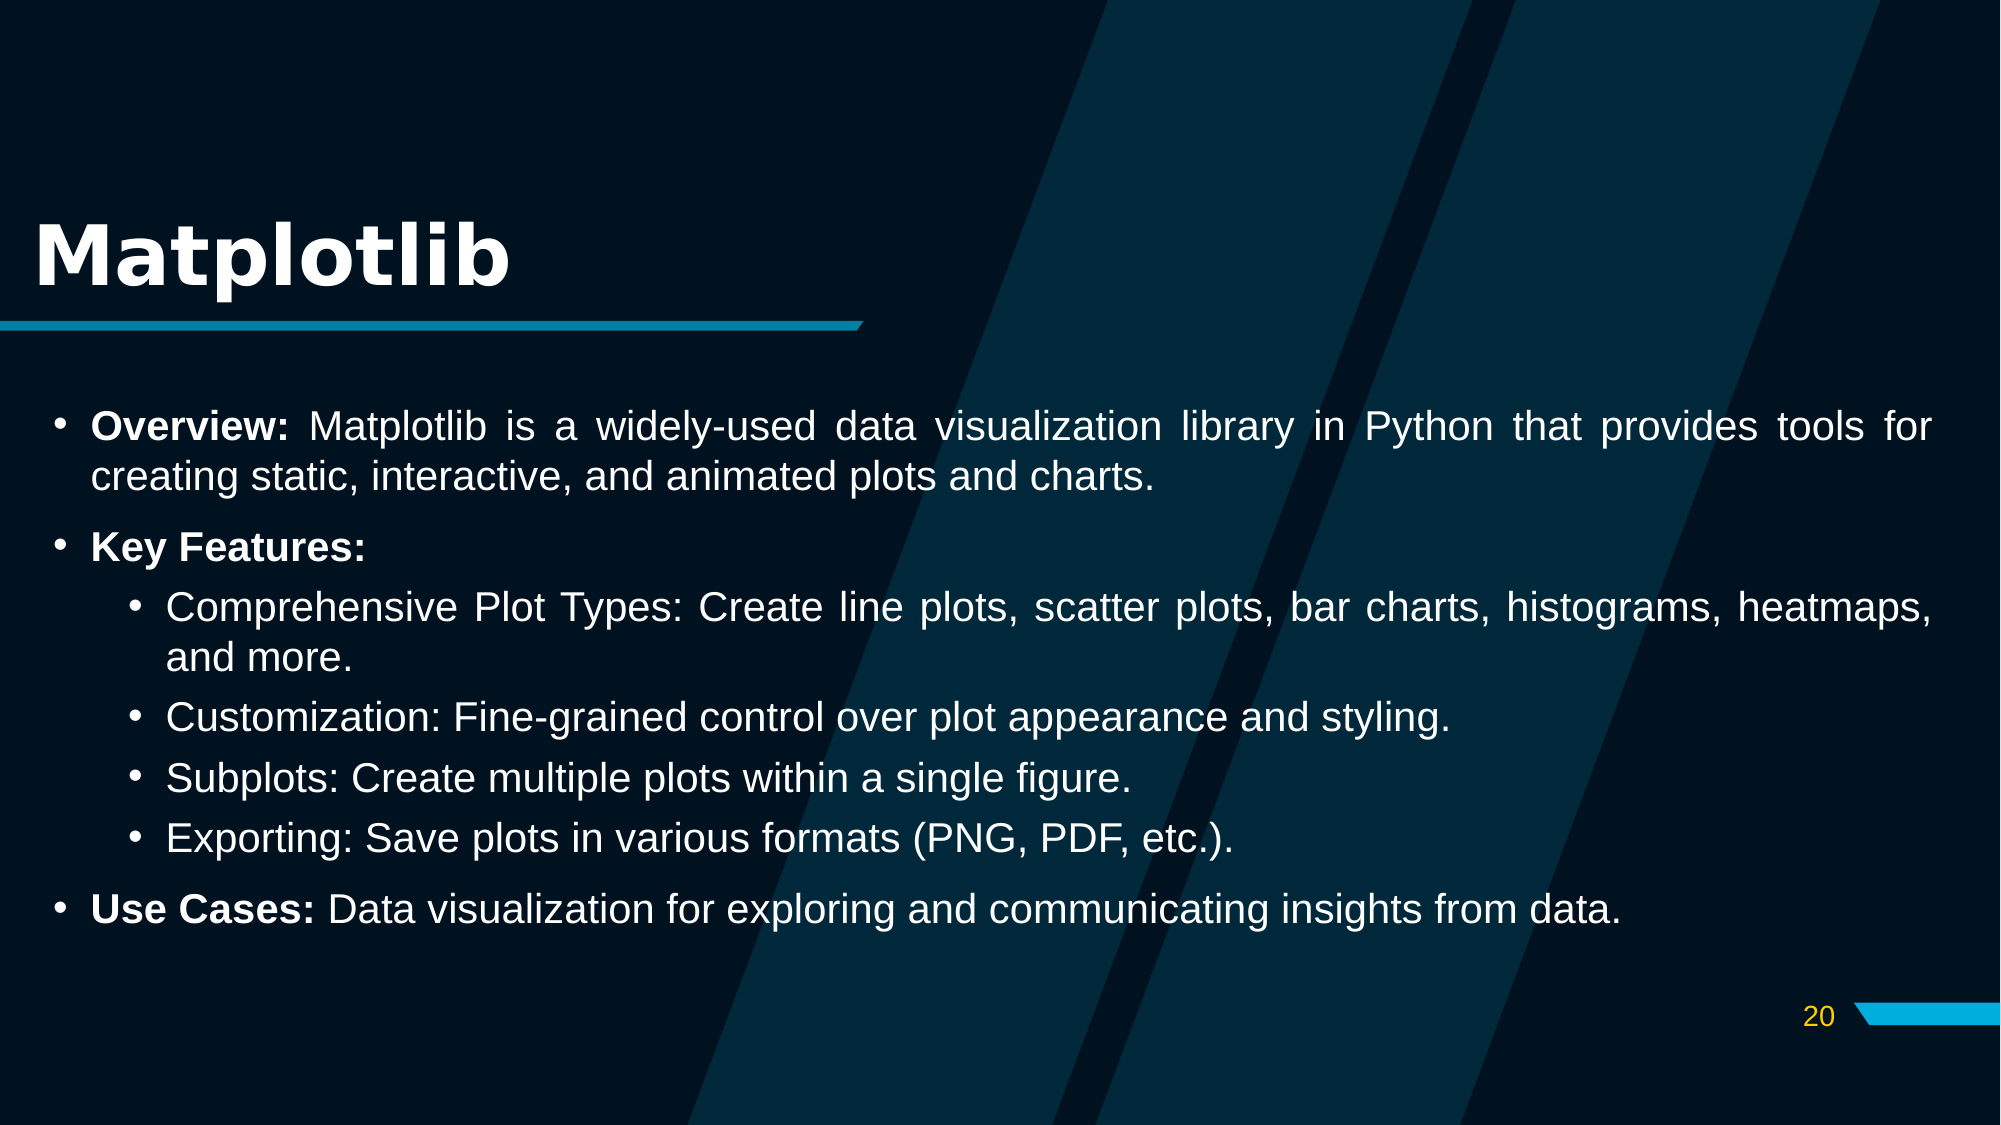

# Matplotlib
Overview: Matplotlib is a widely-used data visualization library in Python that provides tools for creating static, interactive, and animated plots and charts.
Key Features:
Comprehensive Plot Types: Create line plots, scatter plots, bar charts, histograms, heatmaps, and more.
Customization: Fine-grained control over plot appearance and styling.
Subplots: Create multiple plots within a single figure.
Exporting: Save plots in various formats (PNG, PDF, etc.).
Use Cases: Data visualization for exploring and communicating insights from data.
20